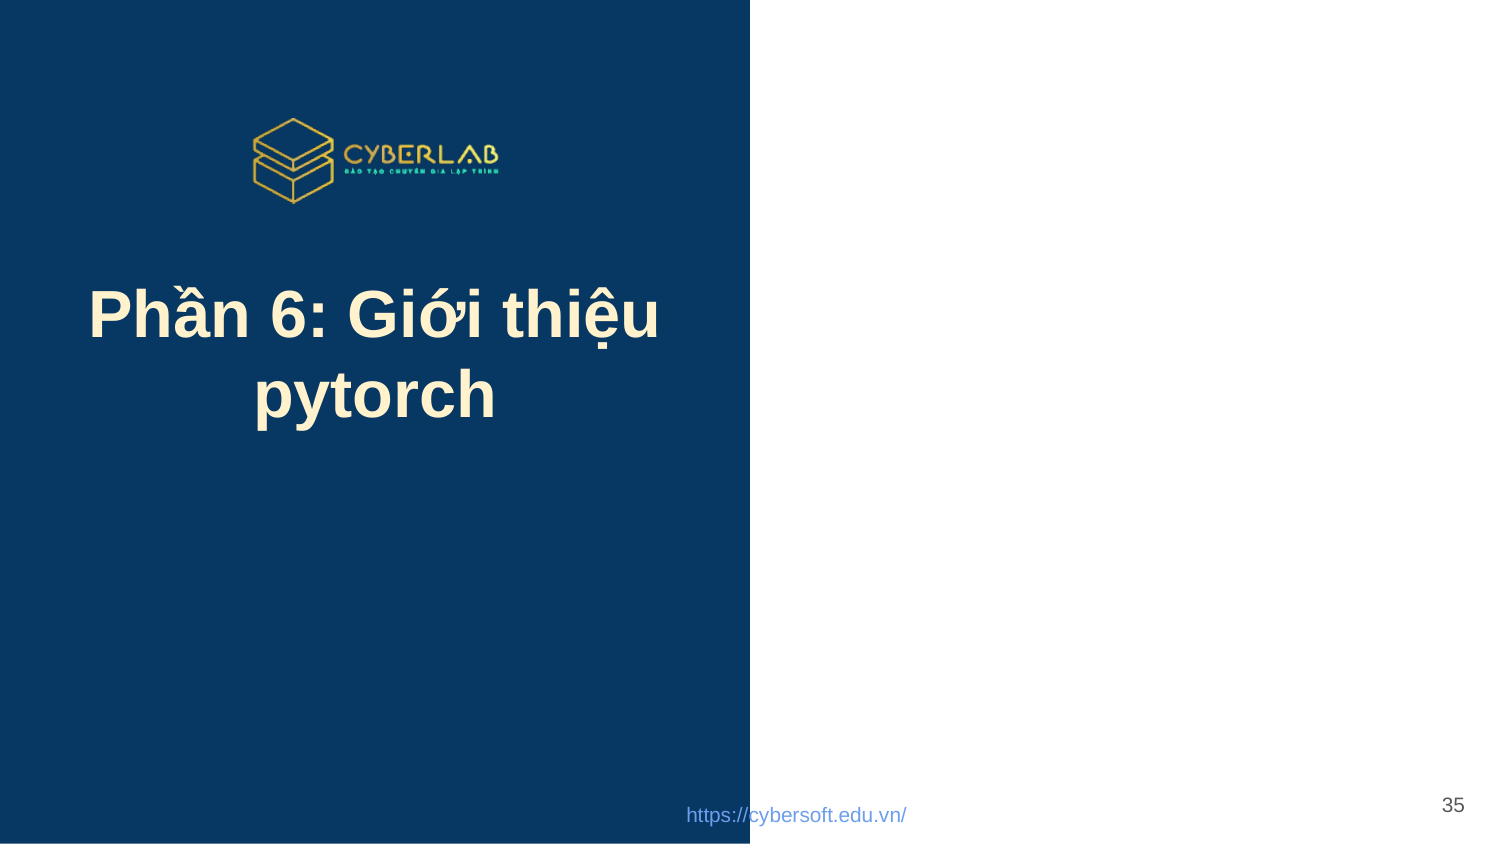

# Phần 6: Giới thiệu pytorch

35